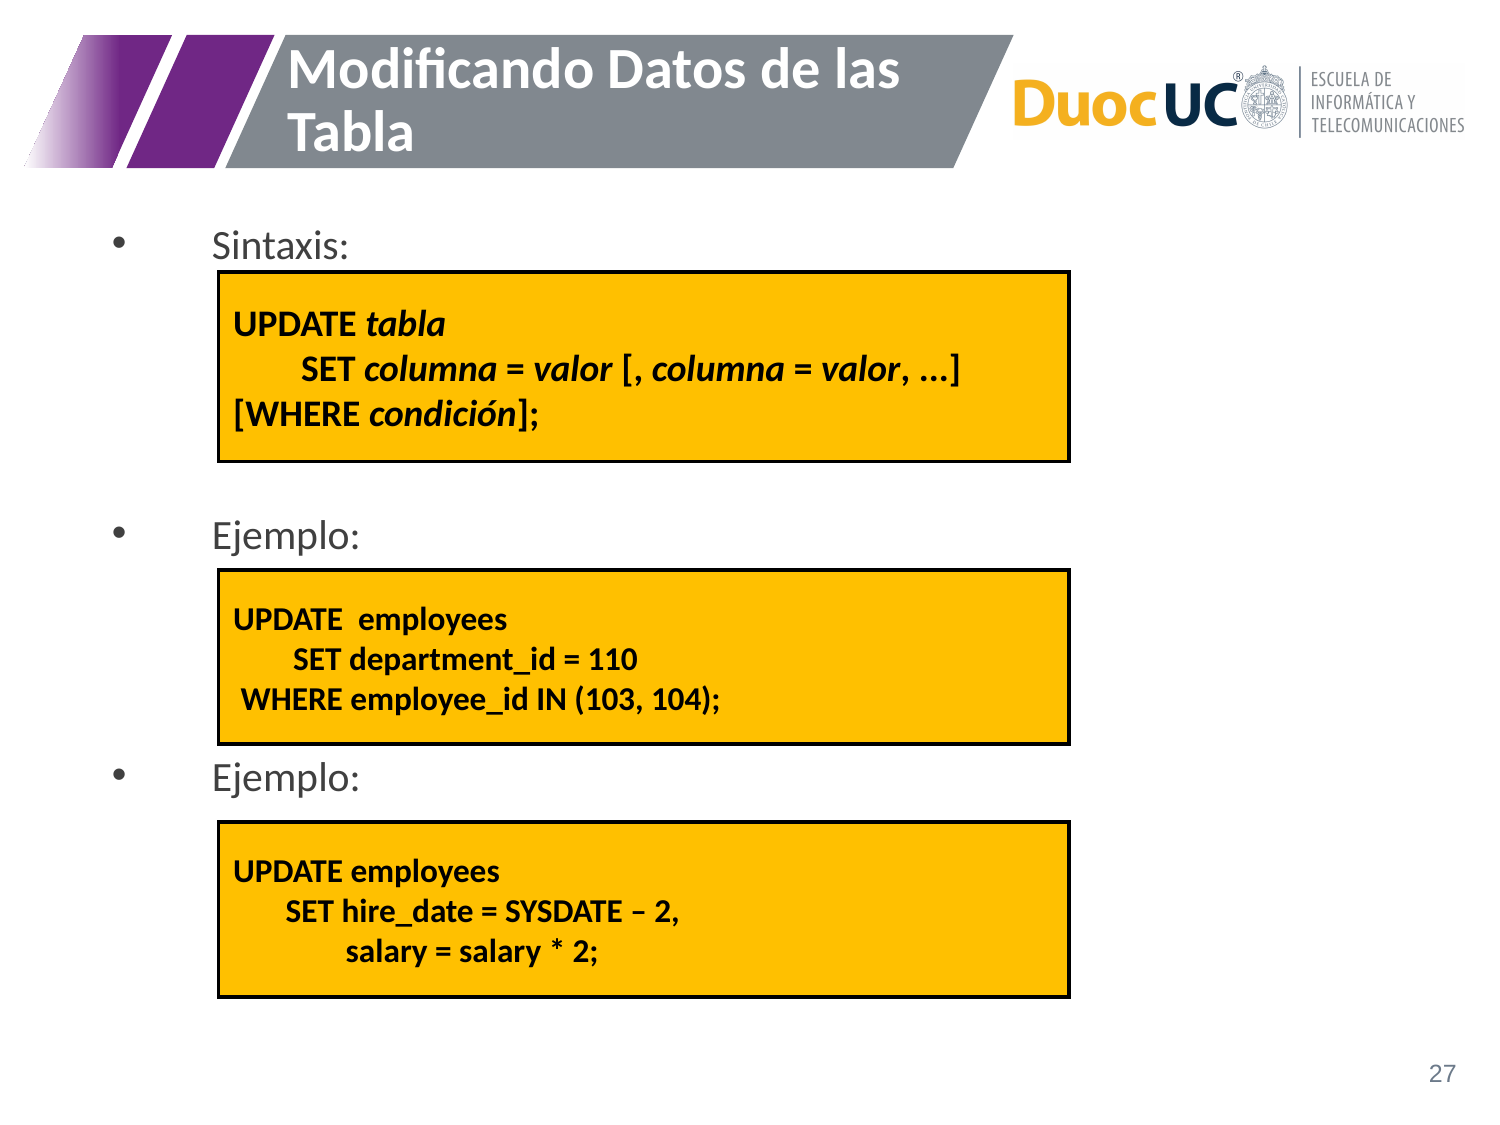

# Modificando Datos de las Tabla
Sintaxis:

Ejemplo:

Ejemplo:

UPDATE tabla
        SET columna = valor [, columna = valor, ...]
[WHERE condición];

UPDATE  employees
        SET department_id = 110
 WHERE employee_id IN (103, 104);

UPDATE employees
       SET hire_date = SYSDATE – 2,
               salary = salary * 2;